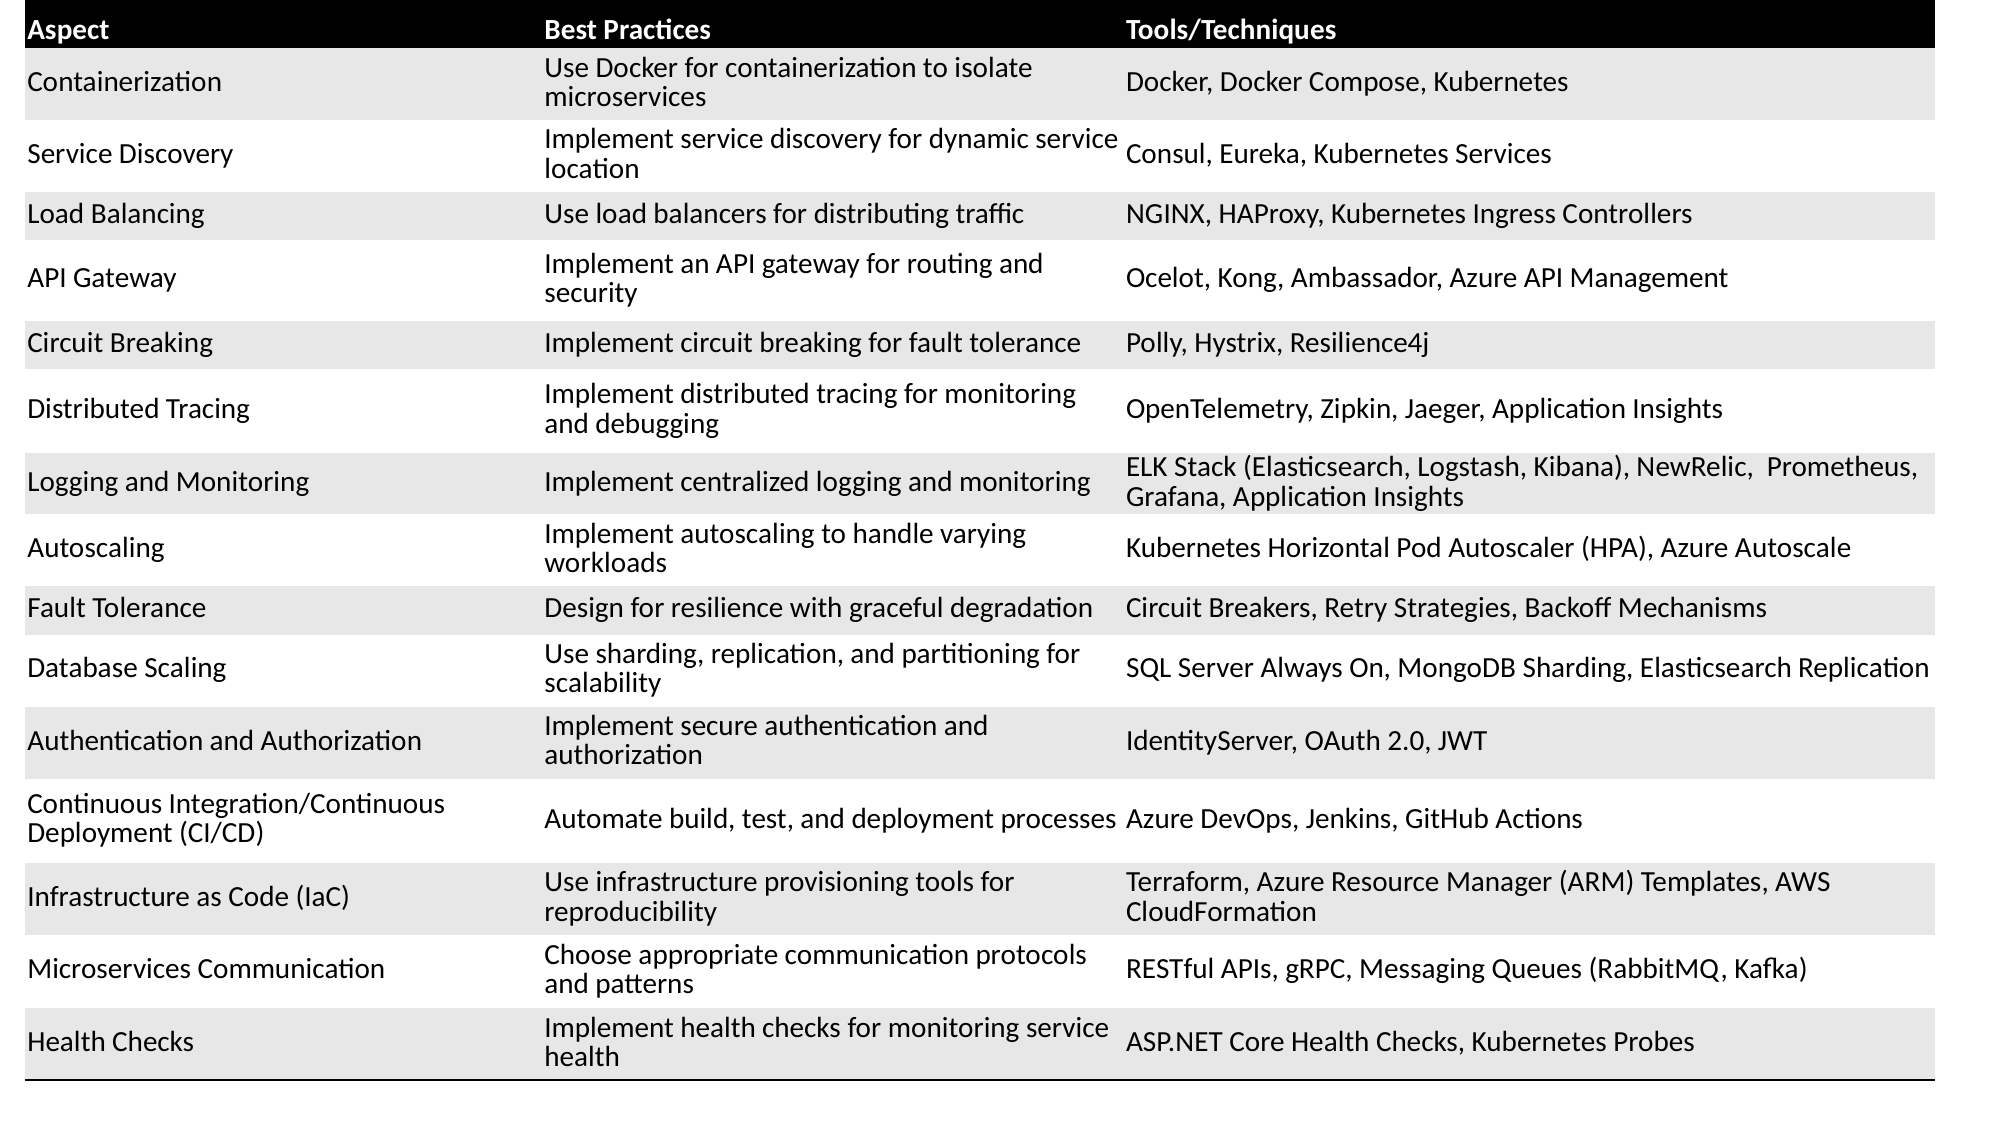

| Aspect | Best Practices | Tools/Techniques |
| --- | --- | --- |
| Containerization | Use Docker for containerization to isolate microservices | Docker, Docker Compose, Kubernetes |
| Service Discovery | Implement service discovery for dynamic service location | Consul, Eureka, Kubernetes Services |
| Load Balancing | Use load balancers for distributing traffic | NGINX, HAProxy, Kubernetes Ingress Controllers |
| API Gateway | Implement an API gateway for routing and security | Ocelot, Kong, Ambassador, Azure API Management |
| Circuit Breaking | Implement circuit breaking for fault tolerance | Polly, Hystrix, Resilience4j |
| Distributed Tracing | Implement distributed tracing for monitoring and debugging | OpenTelemetry, Zipkin, Jaeger, Application Insights |
| Logging and Monitoring | Implement centralized logging and monitoring | ELK Stack (Elasticsearch, Logstash, Kibana), NewRelic, Prometheus, Grafana, Application Insights |
| Autoscaling | Implement autoscaling to handle varying workloads | Kubernetes Horizontal Pod Autoscaler (HPA), Azure Autoscale |
| Fault Tolerance | Design for resilience with graceful degradation | Circuit Breakers, Retry Strategies, Backoff Mechanisms |
| Database Scaling | Use sharding, replication, and partitioning for scalability | SQL Server Always On, MongoDB Sharding, Elasticsearch Replication |
| Authentication and Authorization | Implement secure authentication and authorization | IdentityServer, OAuth 2.0, JWT |
| Continuous Integration/Continuous Deployment (CI/CD) | Automate build, test, and deployment processes | Azure DevOps, Jenkins, GitHub Actions |
| Infrastructure as Code (IaC) | Use infrastructure provisioning tools for reproducibility | Terraform, Azure Resource Manager (ARM) Templates, AWS CloudFormation |
| Microservices Communication | Choose appropriate communication protocols and patterns | RESTful APIs, gRPC, Messaging Queues (RabbitMQ, Kafka) |
| Health Checks | Implement health checks for monitoring service health | ASP.NET Core Health Checks, Kubernetes Probes |